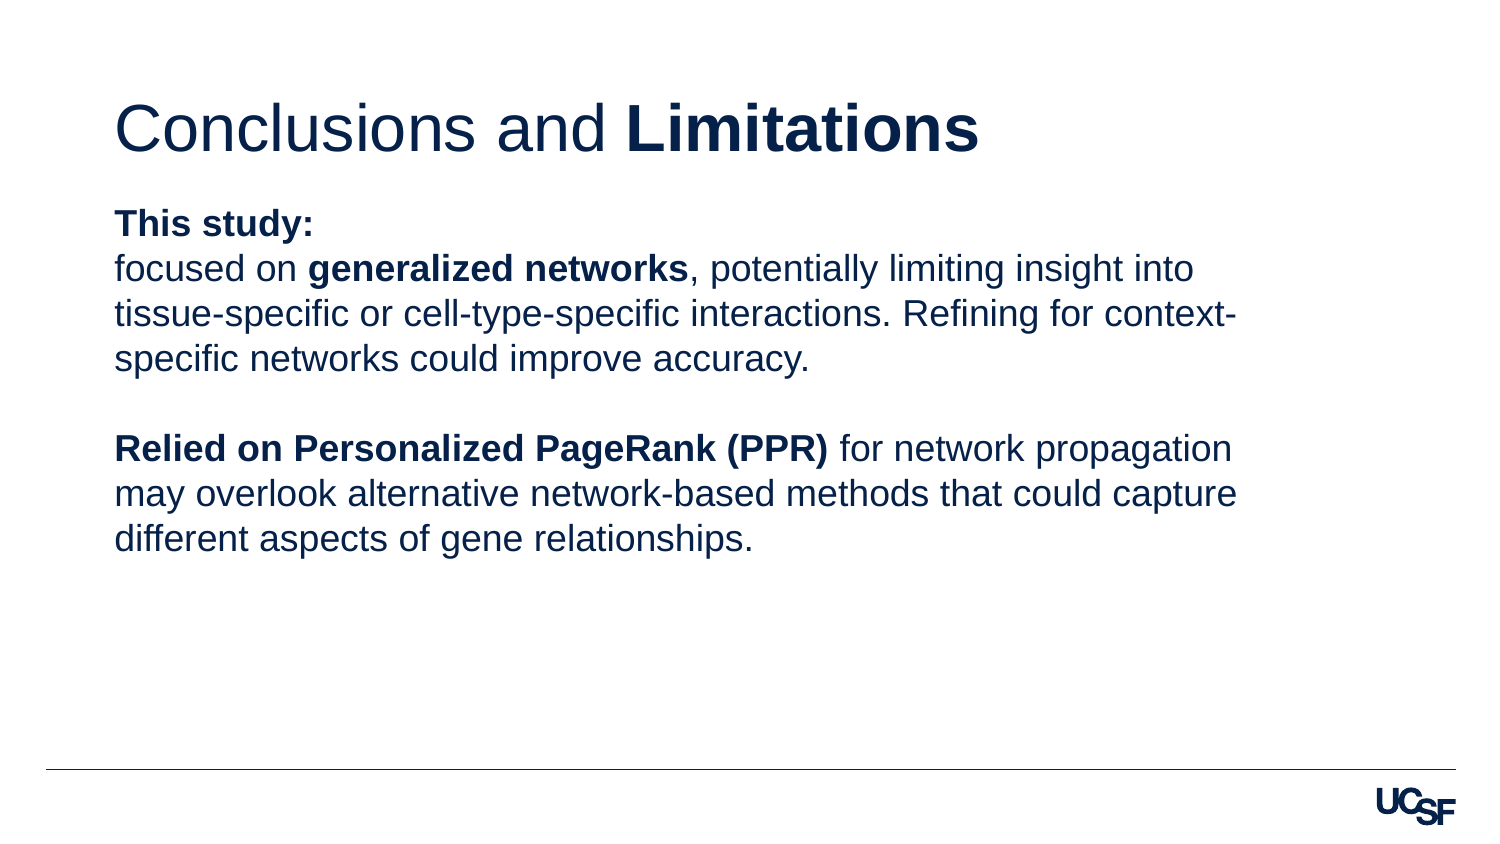

Conclusions and Limitations
This study:
focused on generalized networks, potentially limiting insight into tissue-specific or cell-type-specific interactions. Refining for context-specific networks could improve accuracy.

Relied on Personalized PageRank (PPR) for network propagation may overlook alternative network-based methods that could capture different aspects of gene relationships.